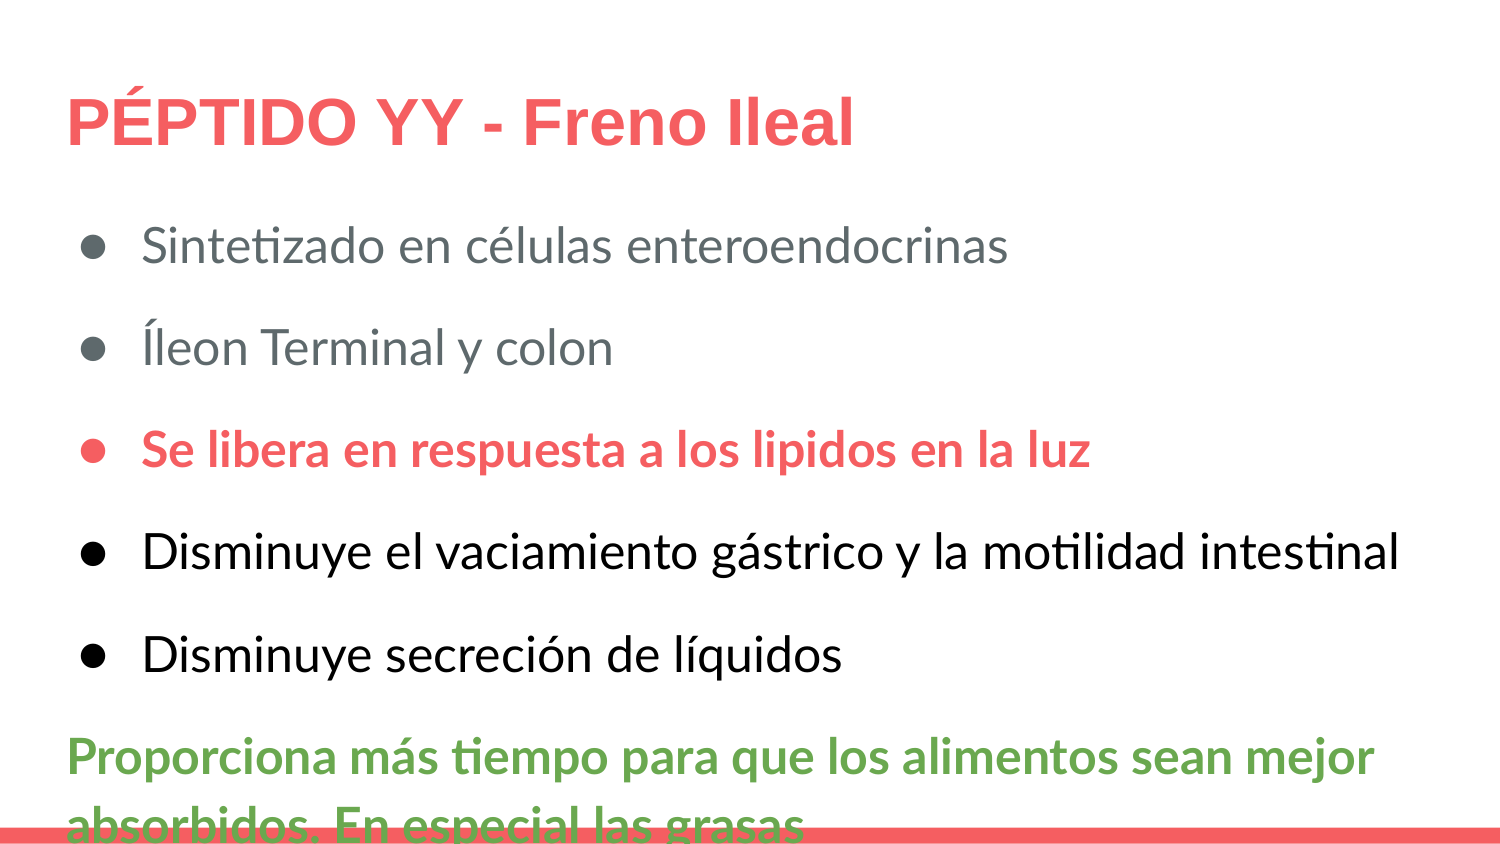

# PÉPTIDO YY - Freno Ileal
Sintetizado en células enteroendocrinas
Íleon Terminal y colon
Se libera en respuesta a los lipidos en la luz
Disminuye el vaciamiento gástrico y la motilidad intestinal
Disminuye secreción de líquidos
Proporciona más tiempo para que los alimentos sean mejor absorbidos. En especial las grasas